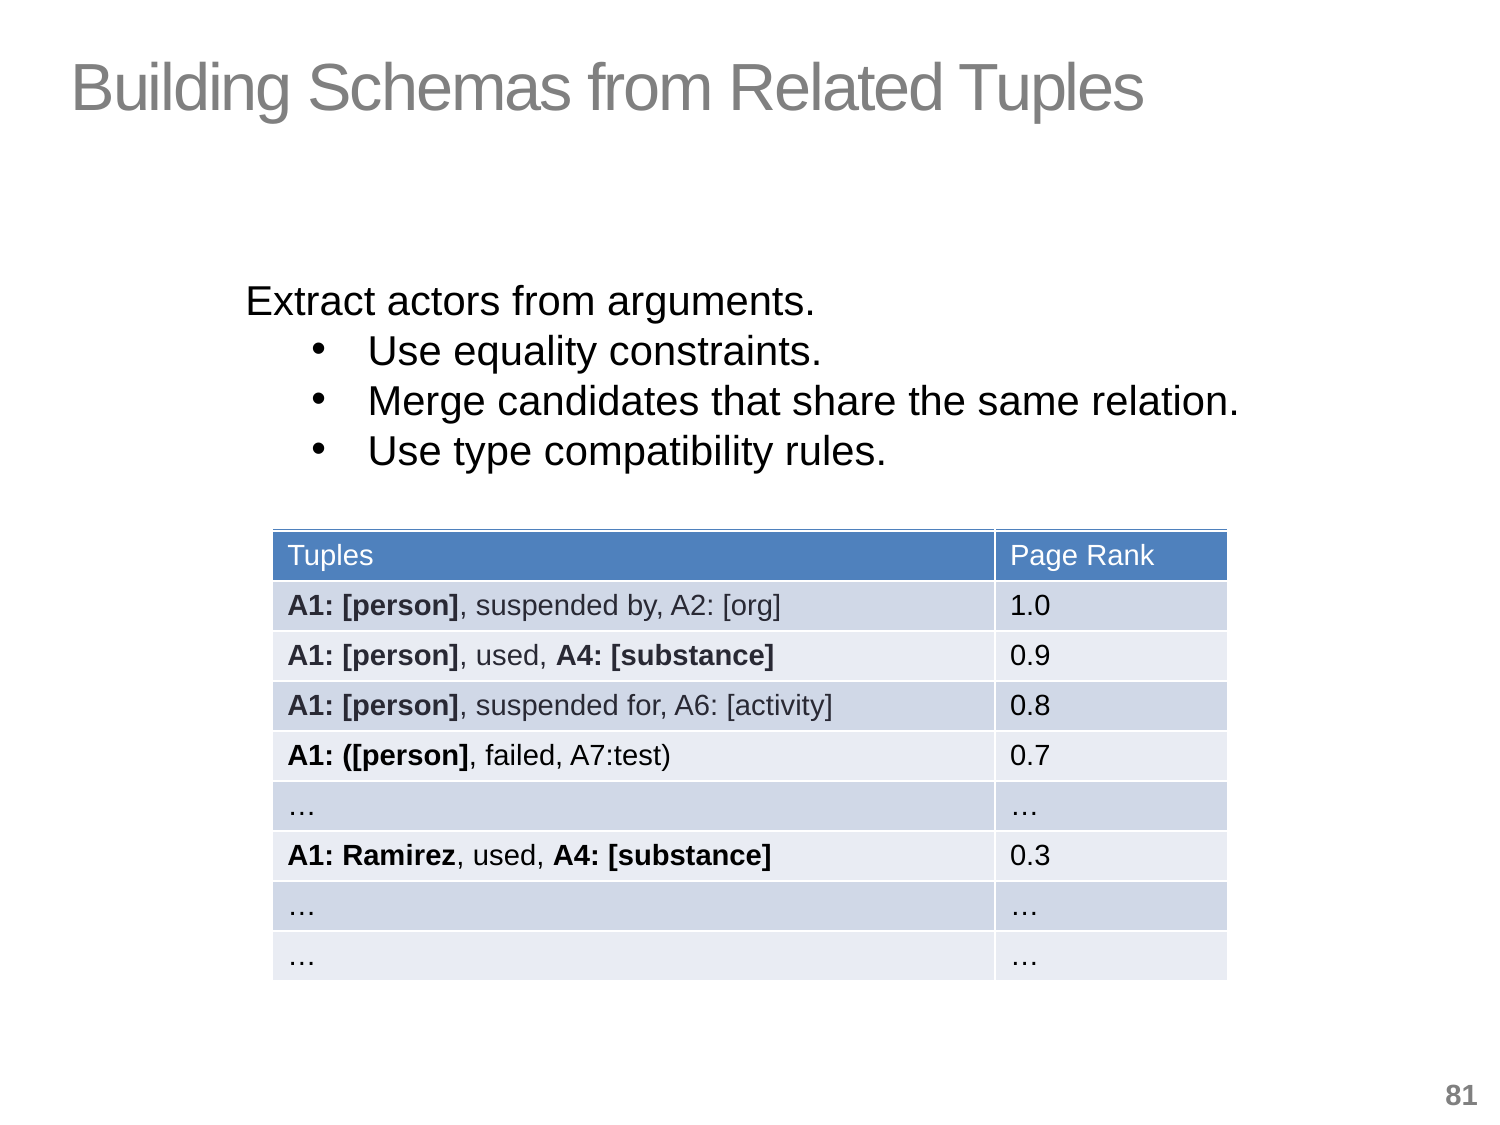

# Building Schemas from Related Tuples
Extract actors from arguments.
Use equality constraints.
Merge candidates that share the same relation.
Use type compatibility rules.
| Tuples | Page Rank |
| --- | --- |
| [person], suspended by, [org] | 1.0 |
| [person], used, [substance] | 0.9 |
| [person], suspended for, [activity] | 0.8 |
| [person], failed, test | 0.7 |
| … | … |
| Ramirez, used, [substance] | 0.3 |
| … | … |
| … | … |
| Tuples | Page Rank |
| --- | --- |
| A1: [person], suspended by, A2: [org] | 1.0 |
| A3: [person], used, A4: [substance] | 0.9 |
| A5: [person], suspended for, A6: [activity] | 0.8 |
| A4: [person], failed, A7:test | 0.7 |
| … | … |
| A8: Ramirez, used, A9: [substance] | 0.3 |
| … | … |
| … | … |
| Tuples | Page Rank |
| --- | --- |
| A1: [person], suspended by, A2: [org] | 1.0 |
| A1: [person], used, A4: [substance] | 0.9 |
| A1: [person], suspended for, A6: [activity] | 0.8 |
| A1: ([person], failed, A7:test) | 0.7 |
| … | … |
| A1: Ramirez, used, A4: [substance] | 0.3 |
| … | … |
| … | … |
81